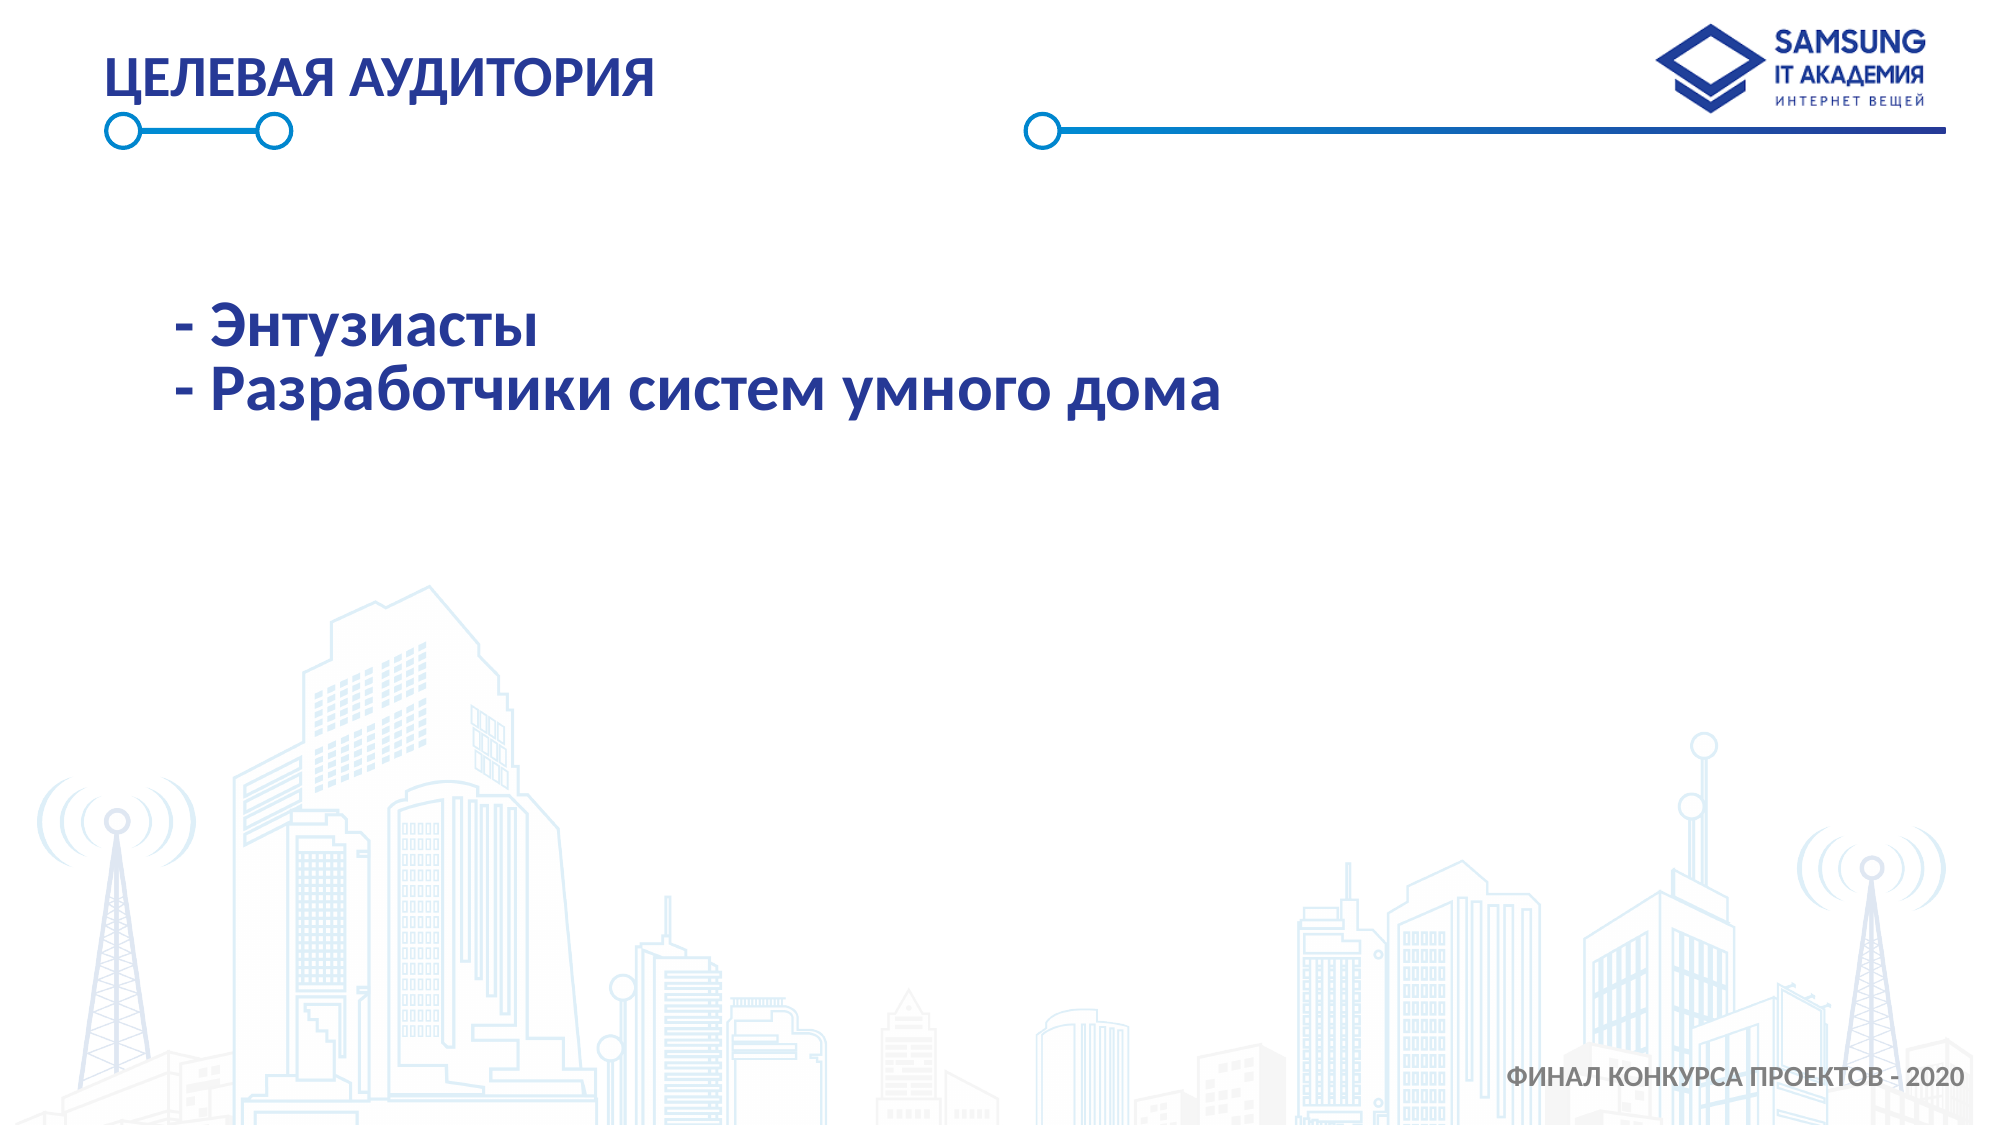

# ЦЕЛЕВАЯ АУДИТОРИЯ
	- Энтузиасты
	- Разработчики систем умного дома